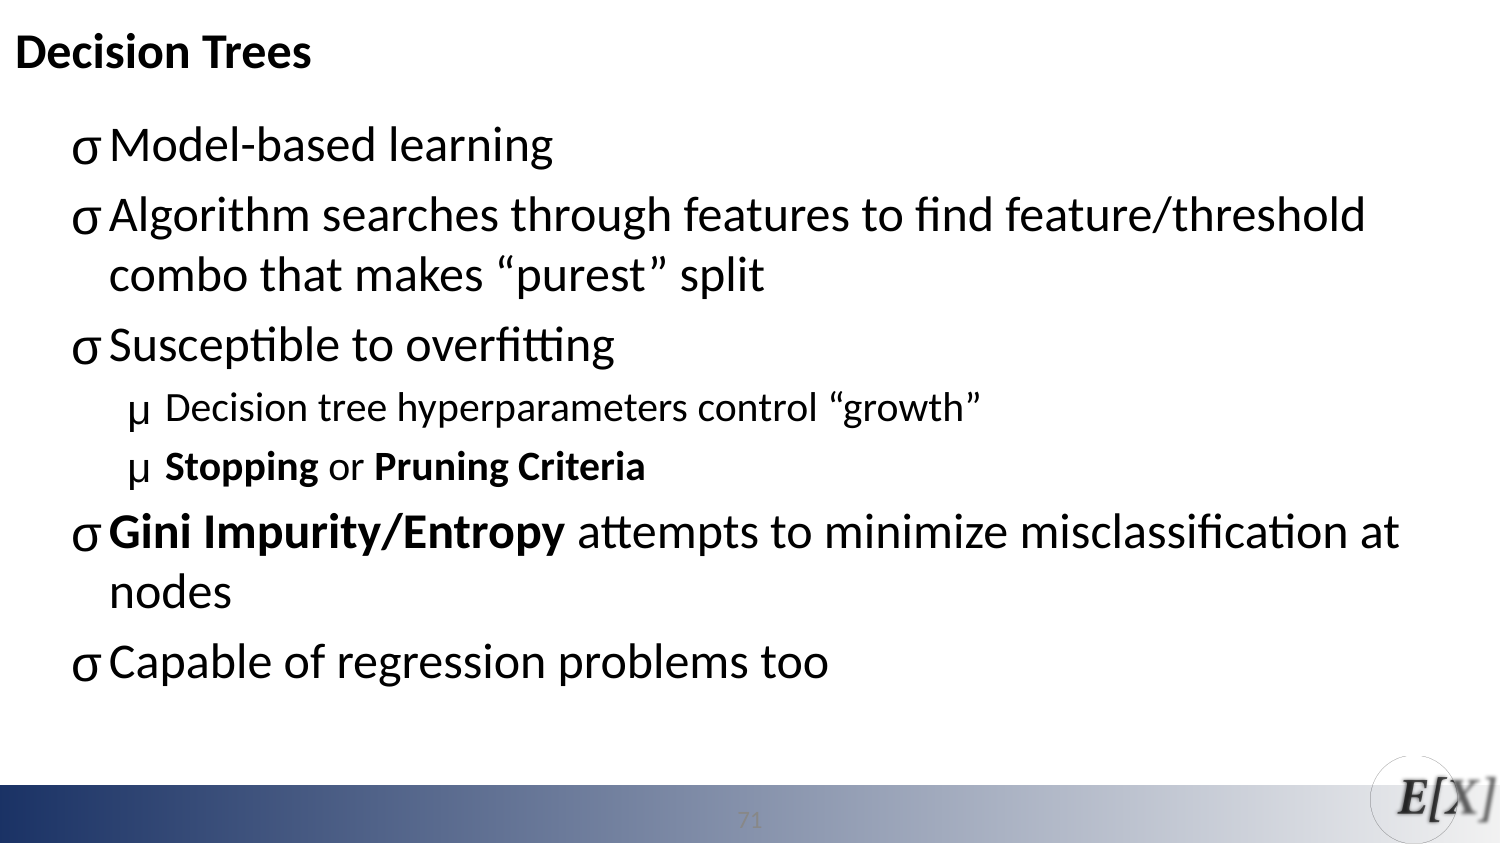

Decision Trees
Model-based learning
Algorithm searches through features to find feature/threshold combo that makes “purest” split
Susceptible to overfitting
Decision tree hyperparameters control “growth”
Stopping or Pruning Criteria
Gini Impurity/Entropy attempts to minimize misclassification at nodes
Capable of regression problems too
71